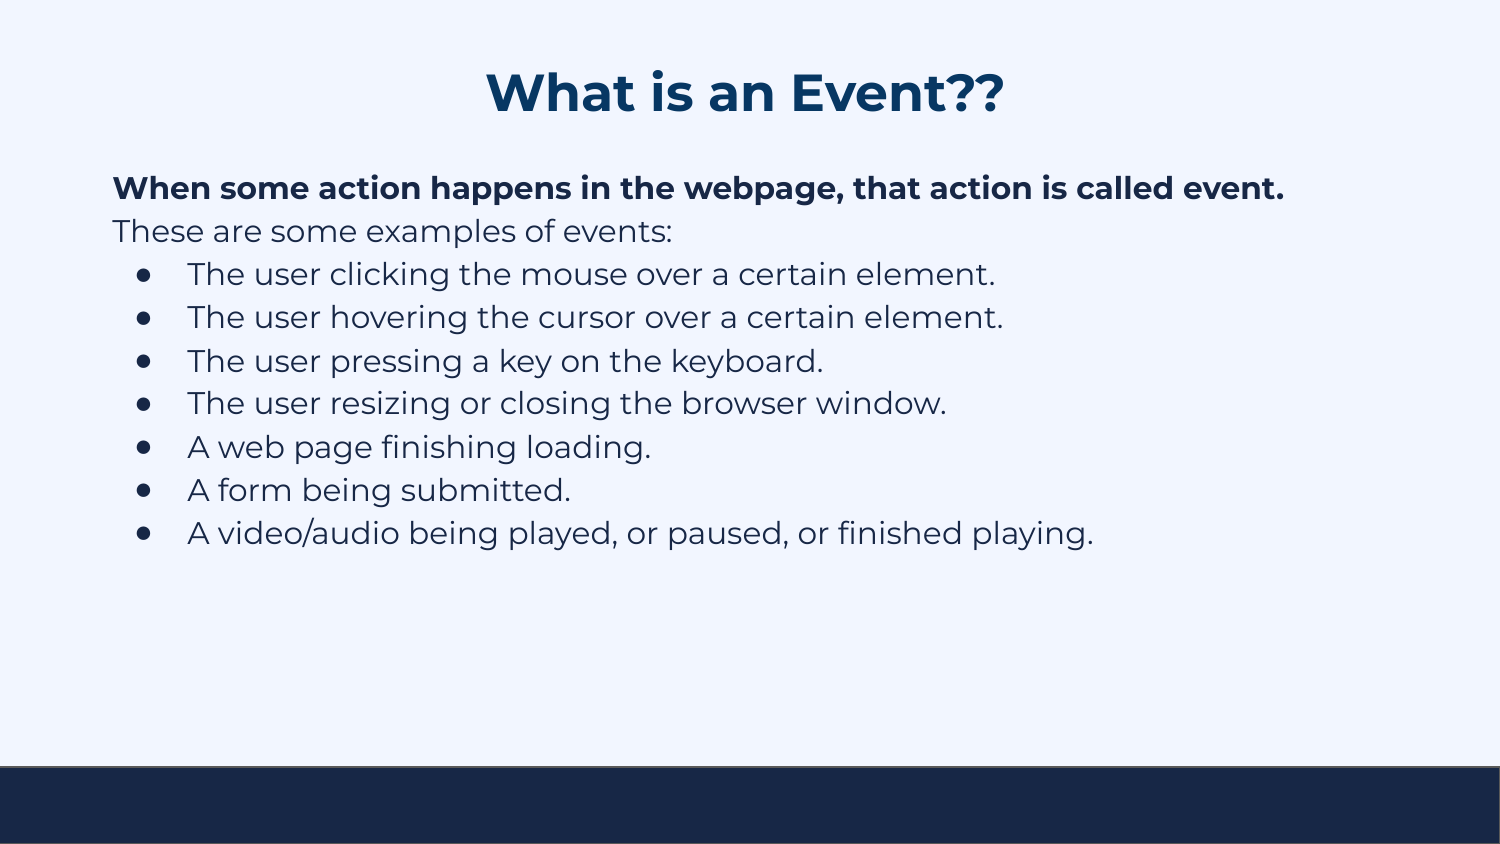

# What is an Event??
When some action happens in the webpage, that action is called event. These are some examples of events:
The user clicking the mouse over a certain element.
The user hovering the cursor over a certain element.
The user pressing a key on the keyboard.
The user resizing or closing the browser window.
A web page finishing loading.
A form being submitted.
A video/audio being played, or paused, or finished playing.